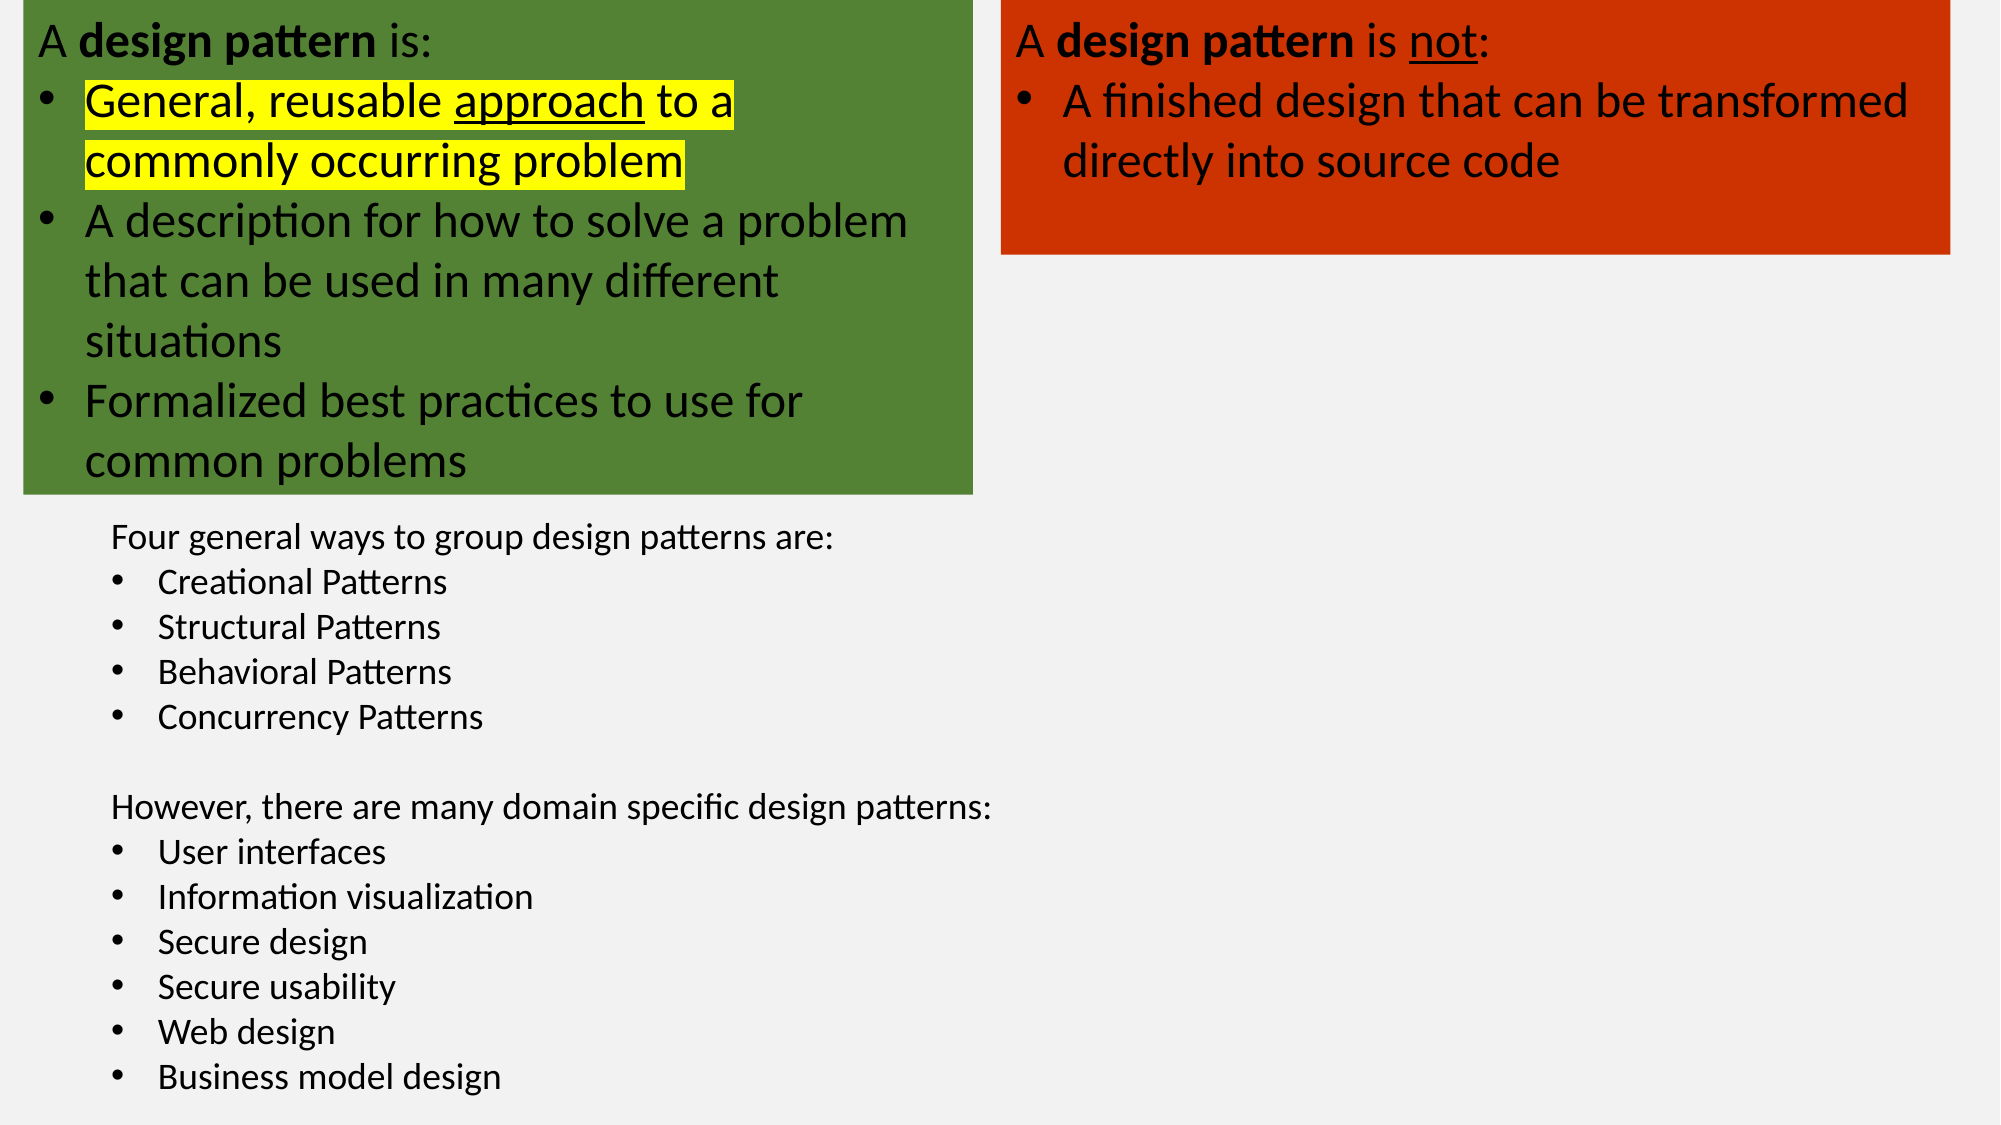

A design pattern is:
General, reusable approach to a commonly occurring problem
A description for how to solve a problem that can be used in many different situations
Formalized best practices to use for common problems
A design pattern is not:
A finished design that can be transformed directly into source code

Four general ways to group design patterns are:
Creational Patterns
Structural Patterns
Behavioral Patterns
Concurrency Patterns

However, there are many domain specific design patterns:
User interfaces
Information visualization
Secure design
Secure usability
Web design
Business model design